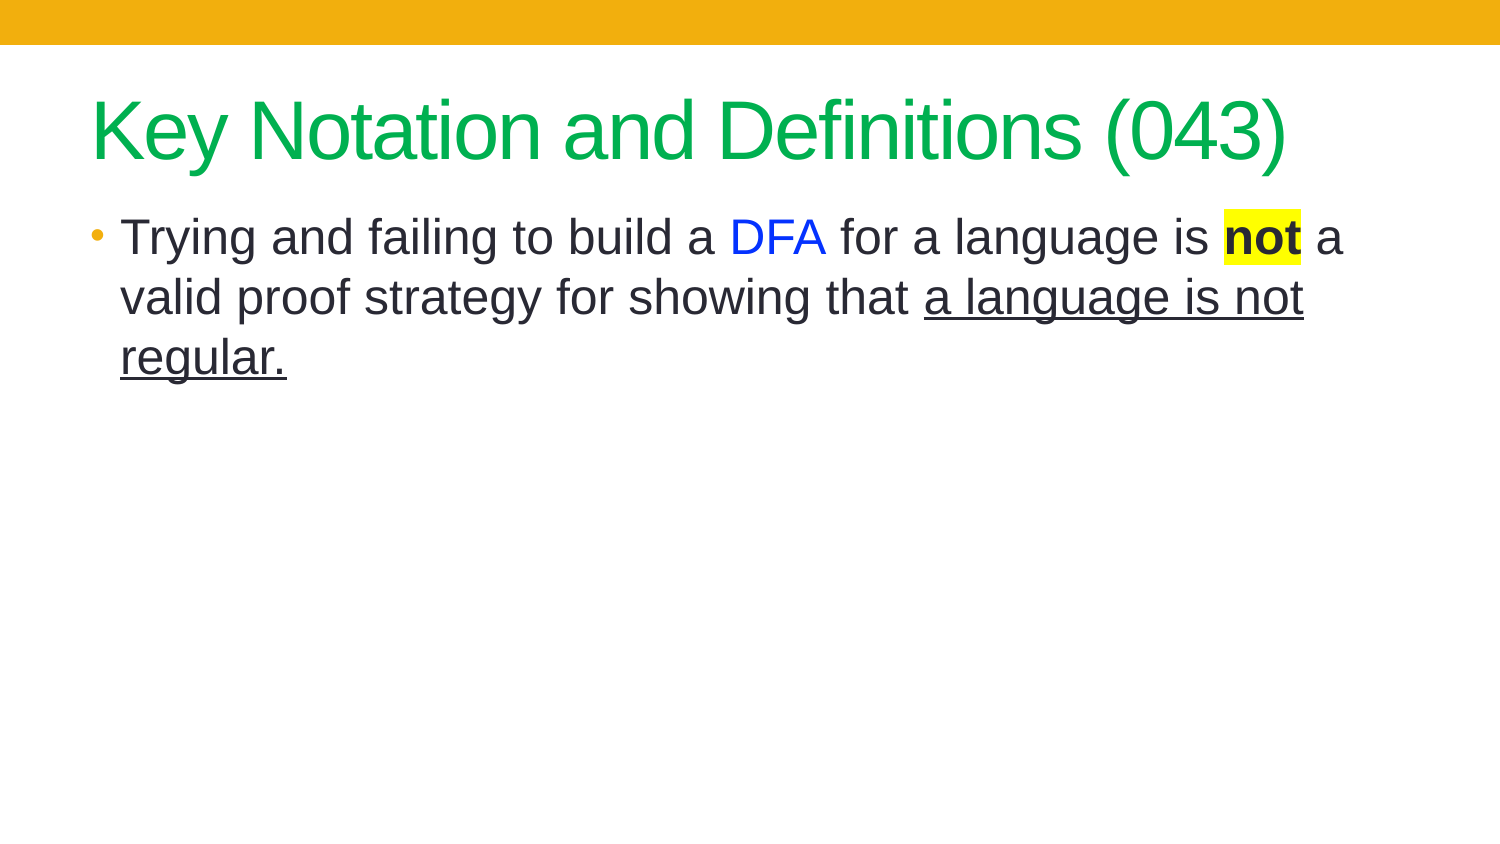

# Key Notation and Definitions (043)
Trying and failing to build a DFA for a language is not a valid proof strategy for showing that a language is not regular.